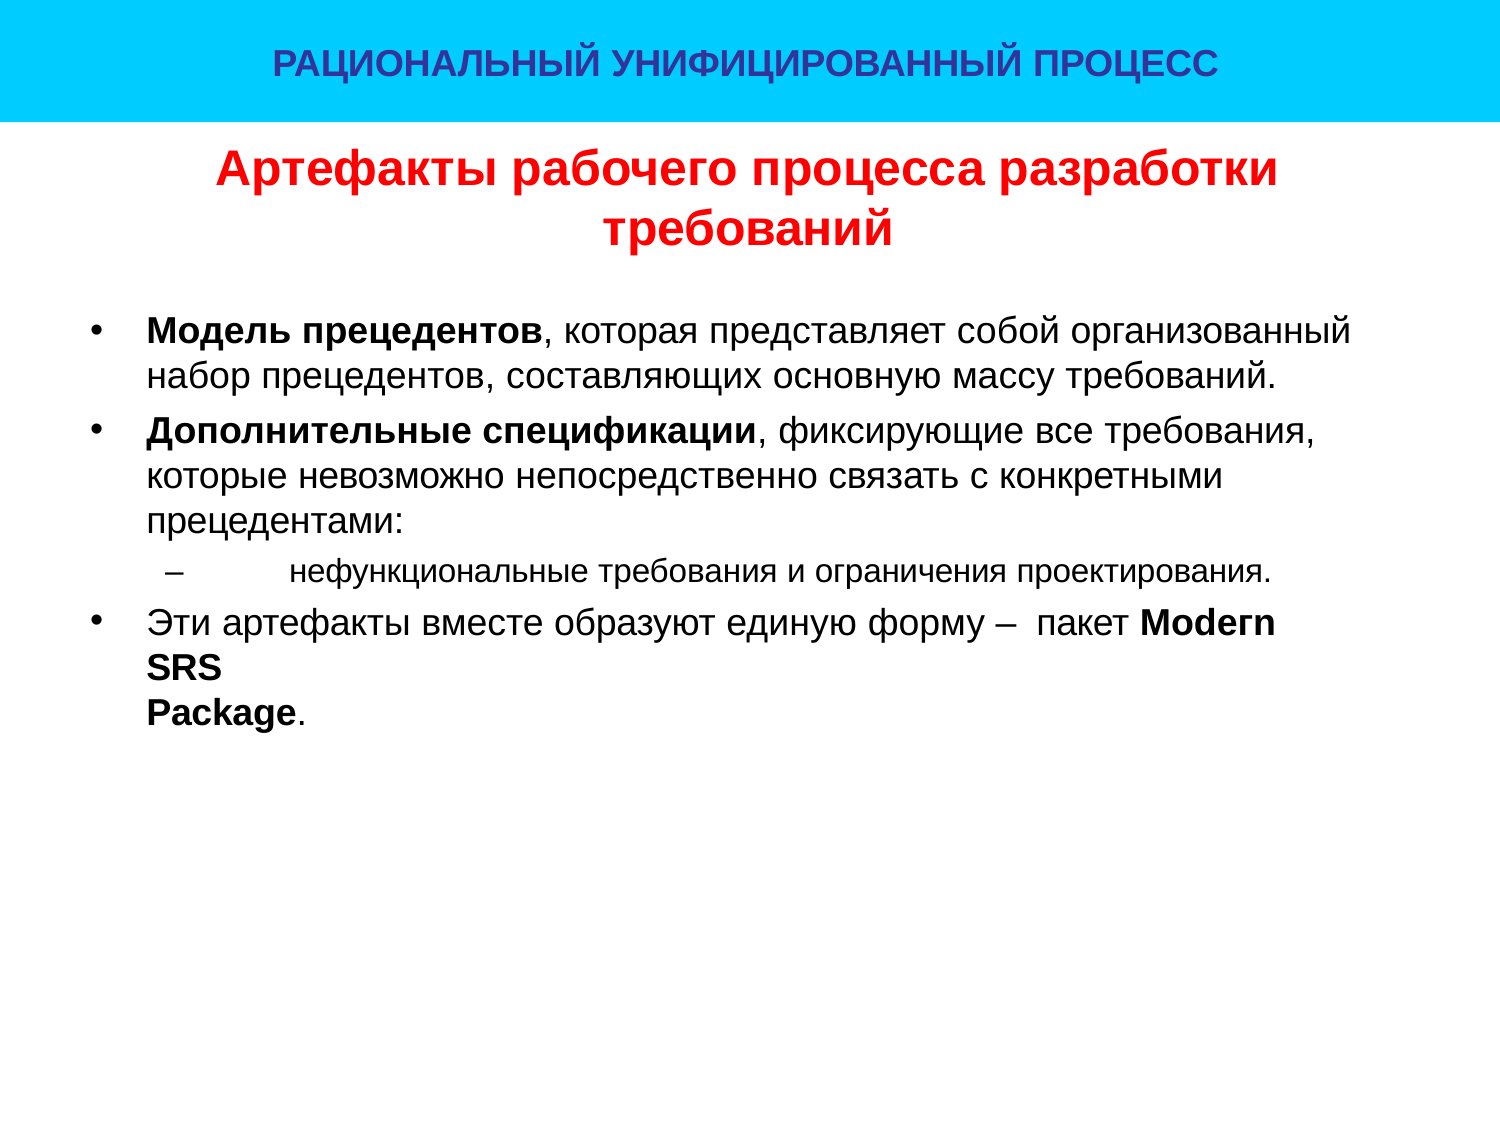

РАЦИОНАЛЬНЫЙ УНИФИЦИРОВАННЫЙ ПРОЦЕСС
# Артефакты рабочего процесса разработки требований
Модель прецедентов, которая представляет собой организованный набор прецедентов, составляющих основную массу требований.
Дополнительные спецификации, фиксирующие все требования, которые невозможно непосредственно связать с конкретными прецедентами:
–	нефункциональные требования и ограничения проектирования.
Эти артефакты вместе образуют единую форму – пакет Modeгn SRS
Package.